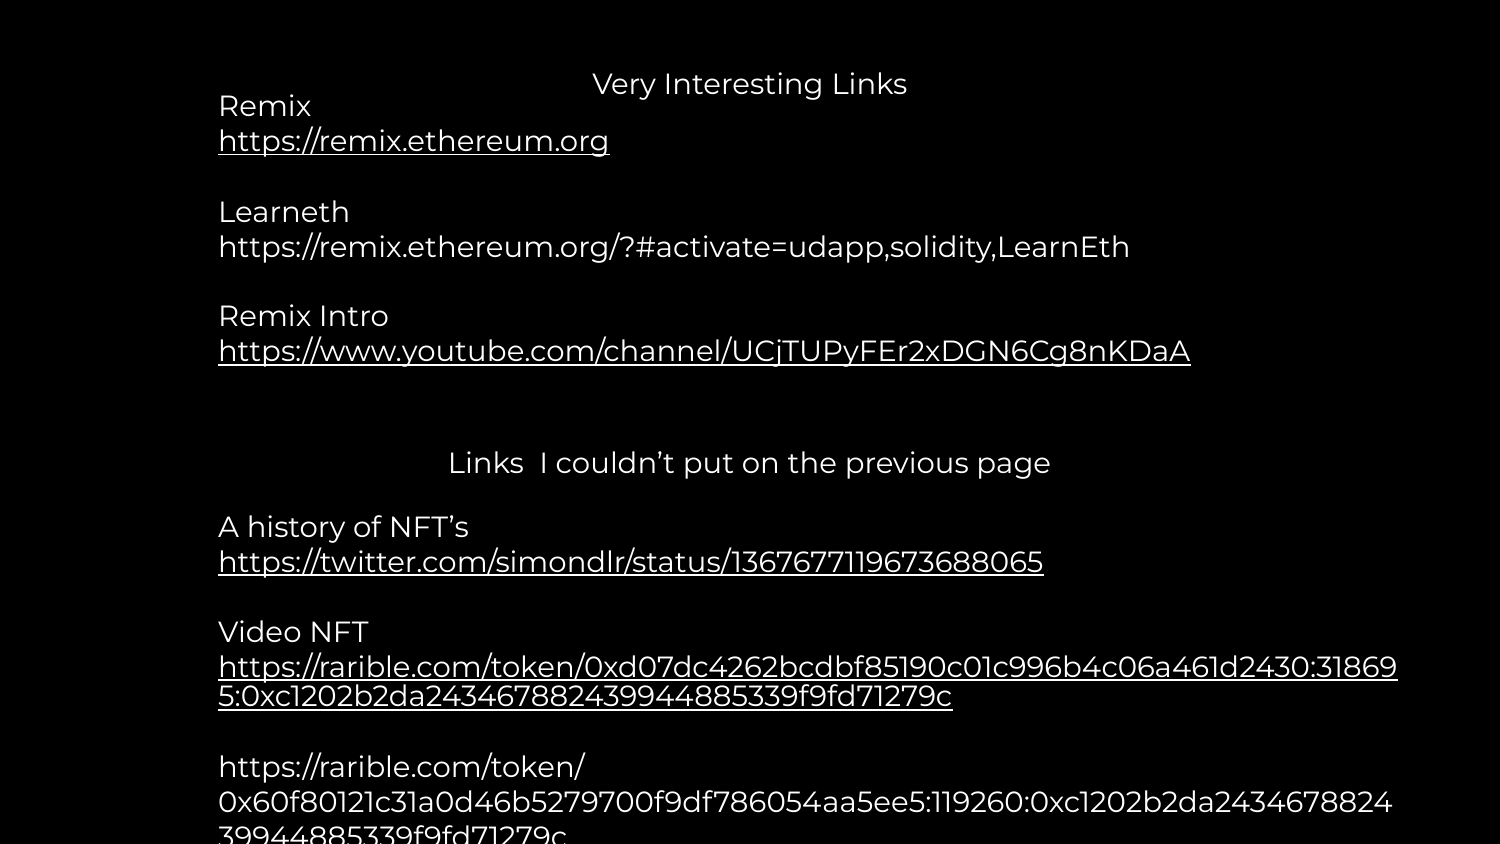

Very Interesting Links
Remix
https://remix.ethereum.org

Learneth
https://remix.ethereum.org/?#activate=udapp,solidity,LearnEth

Remix Intro
https://www.youtube.com/channel/UCjTUPyFEr2xDGN6Cg8nKDaA

A history of NFT’s
https://twitter.com/simondlr/status/1367677119673688065

Video NFT
https://rarible.com/token/0xd07dc4262bcdbf85190c01c996b4c06a461d2430:318695:0xc1202b2da243467882439944885339f9fd71279c

https://rarible.com/token/0x60f80121c31a0d46b5279700f9df786054aa5ee5:119260:0xc1202b2da243467882439944885339f9fd71279c

Links  I couldn’t put on the previous page